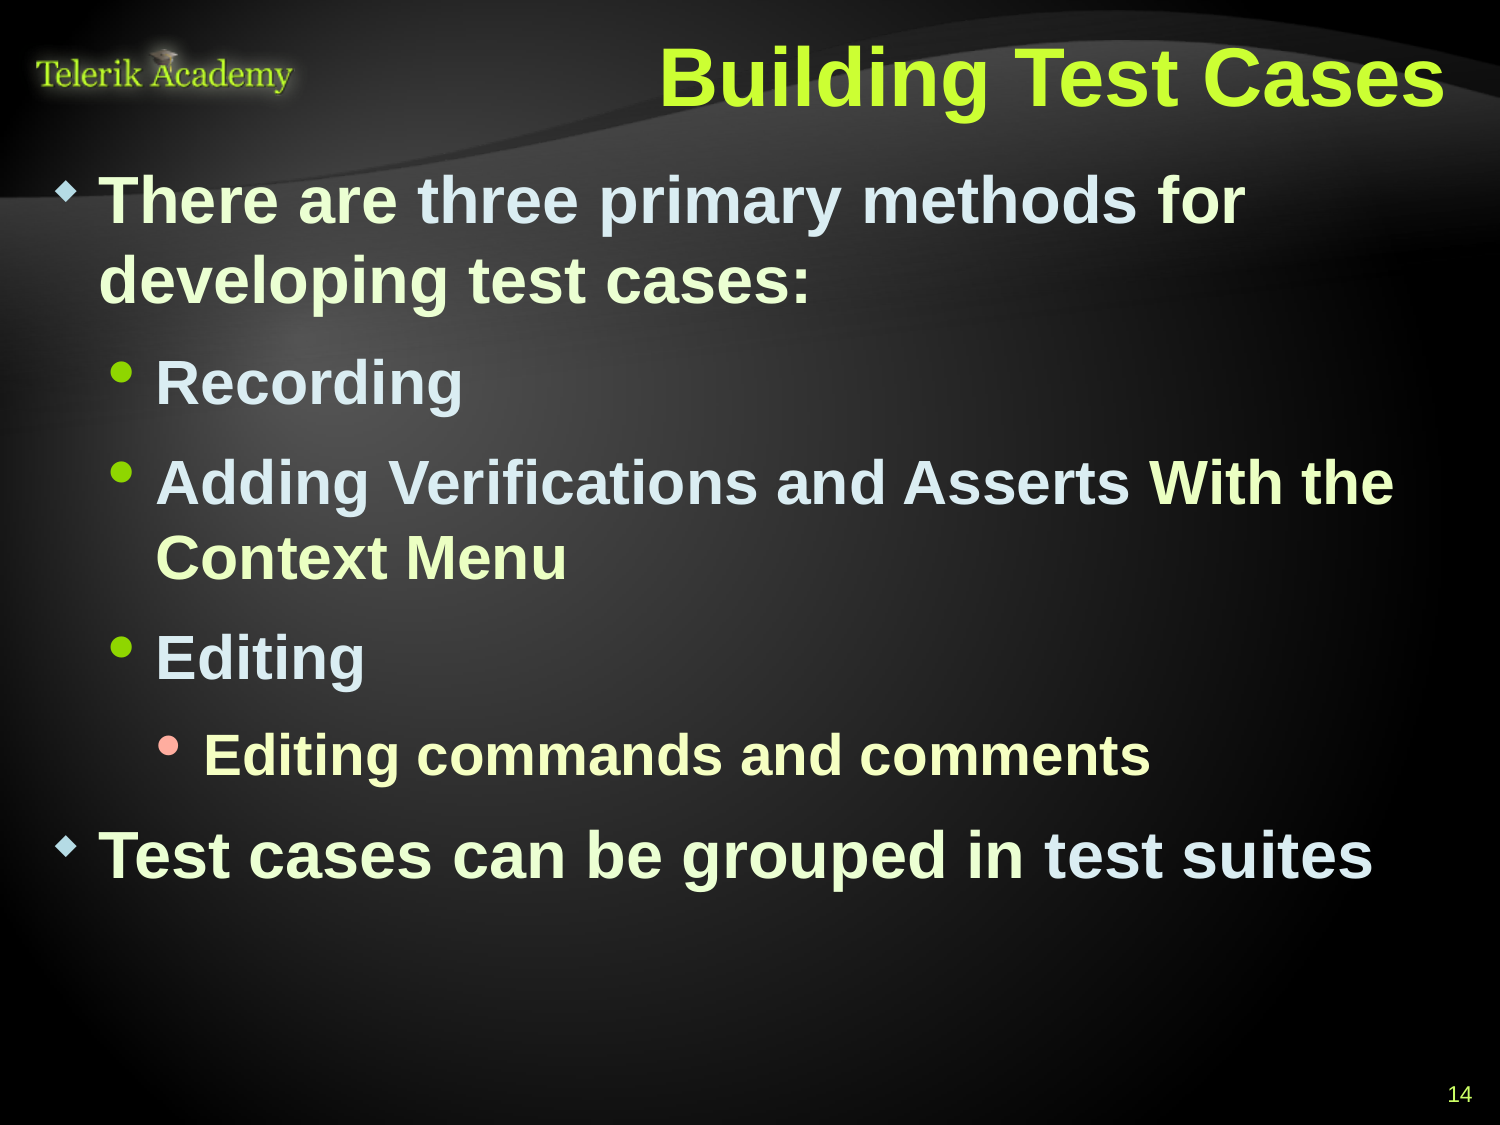

# Building Test Cases
There are three primary methods for developing test cases:
Recording
Adding Verifications and Asserts With the Context Menu
Editing
Editing commands and comments
Test cases can be grouped in test suites
14